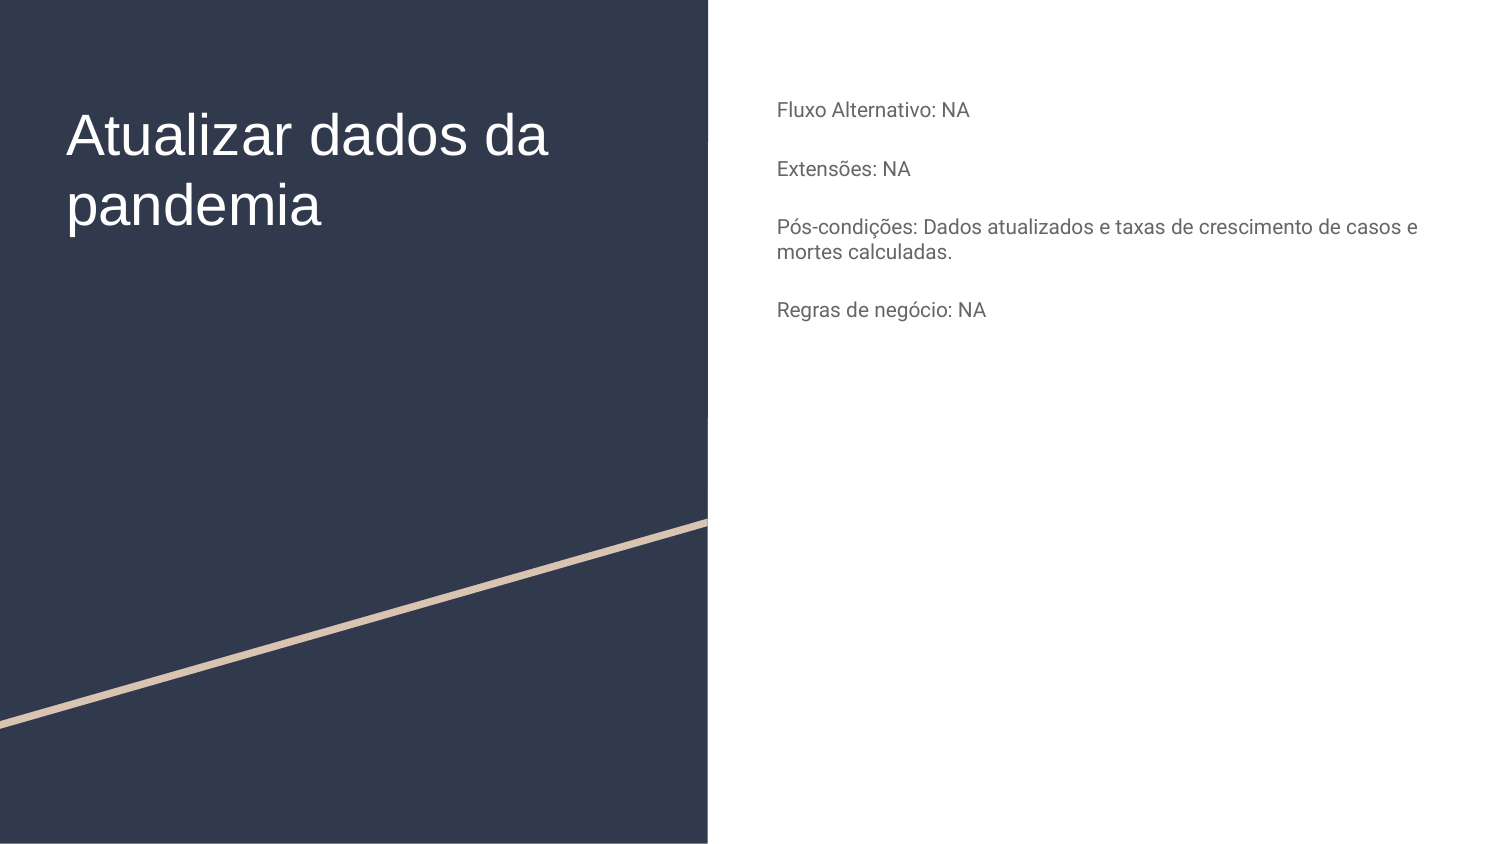

# Atualizar dados da pandemia
Fluxo Alternativo: NA
Extensões:​ NA
Pós-condições: Dados atualizados e taxas de crescimento de casos e mortes calculadas.
Regras de negócio: NA